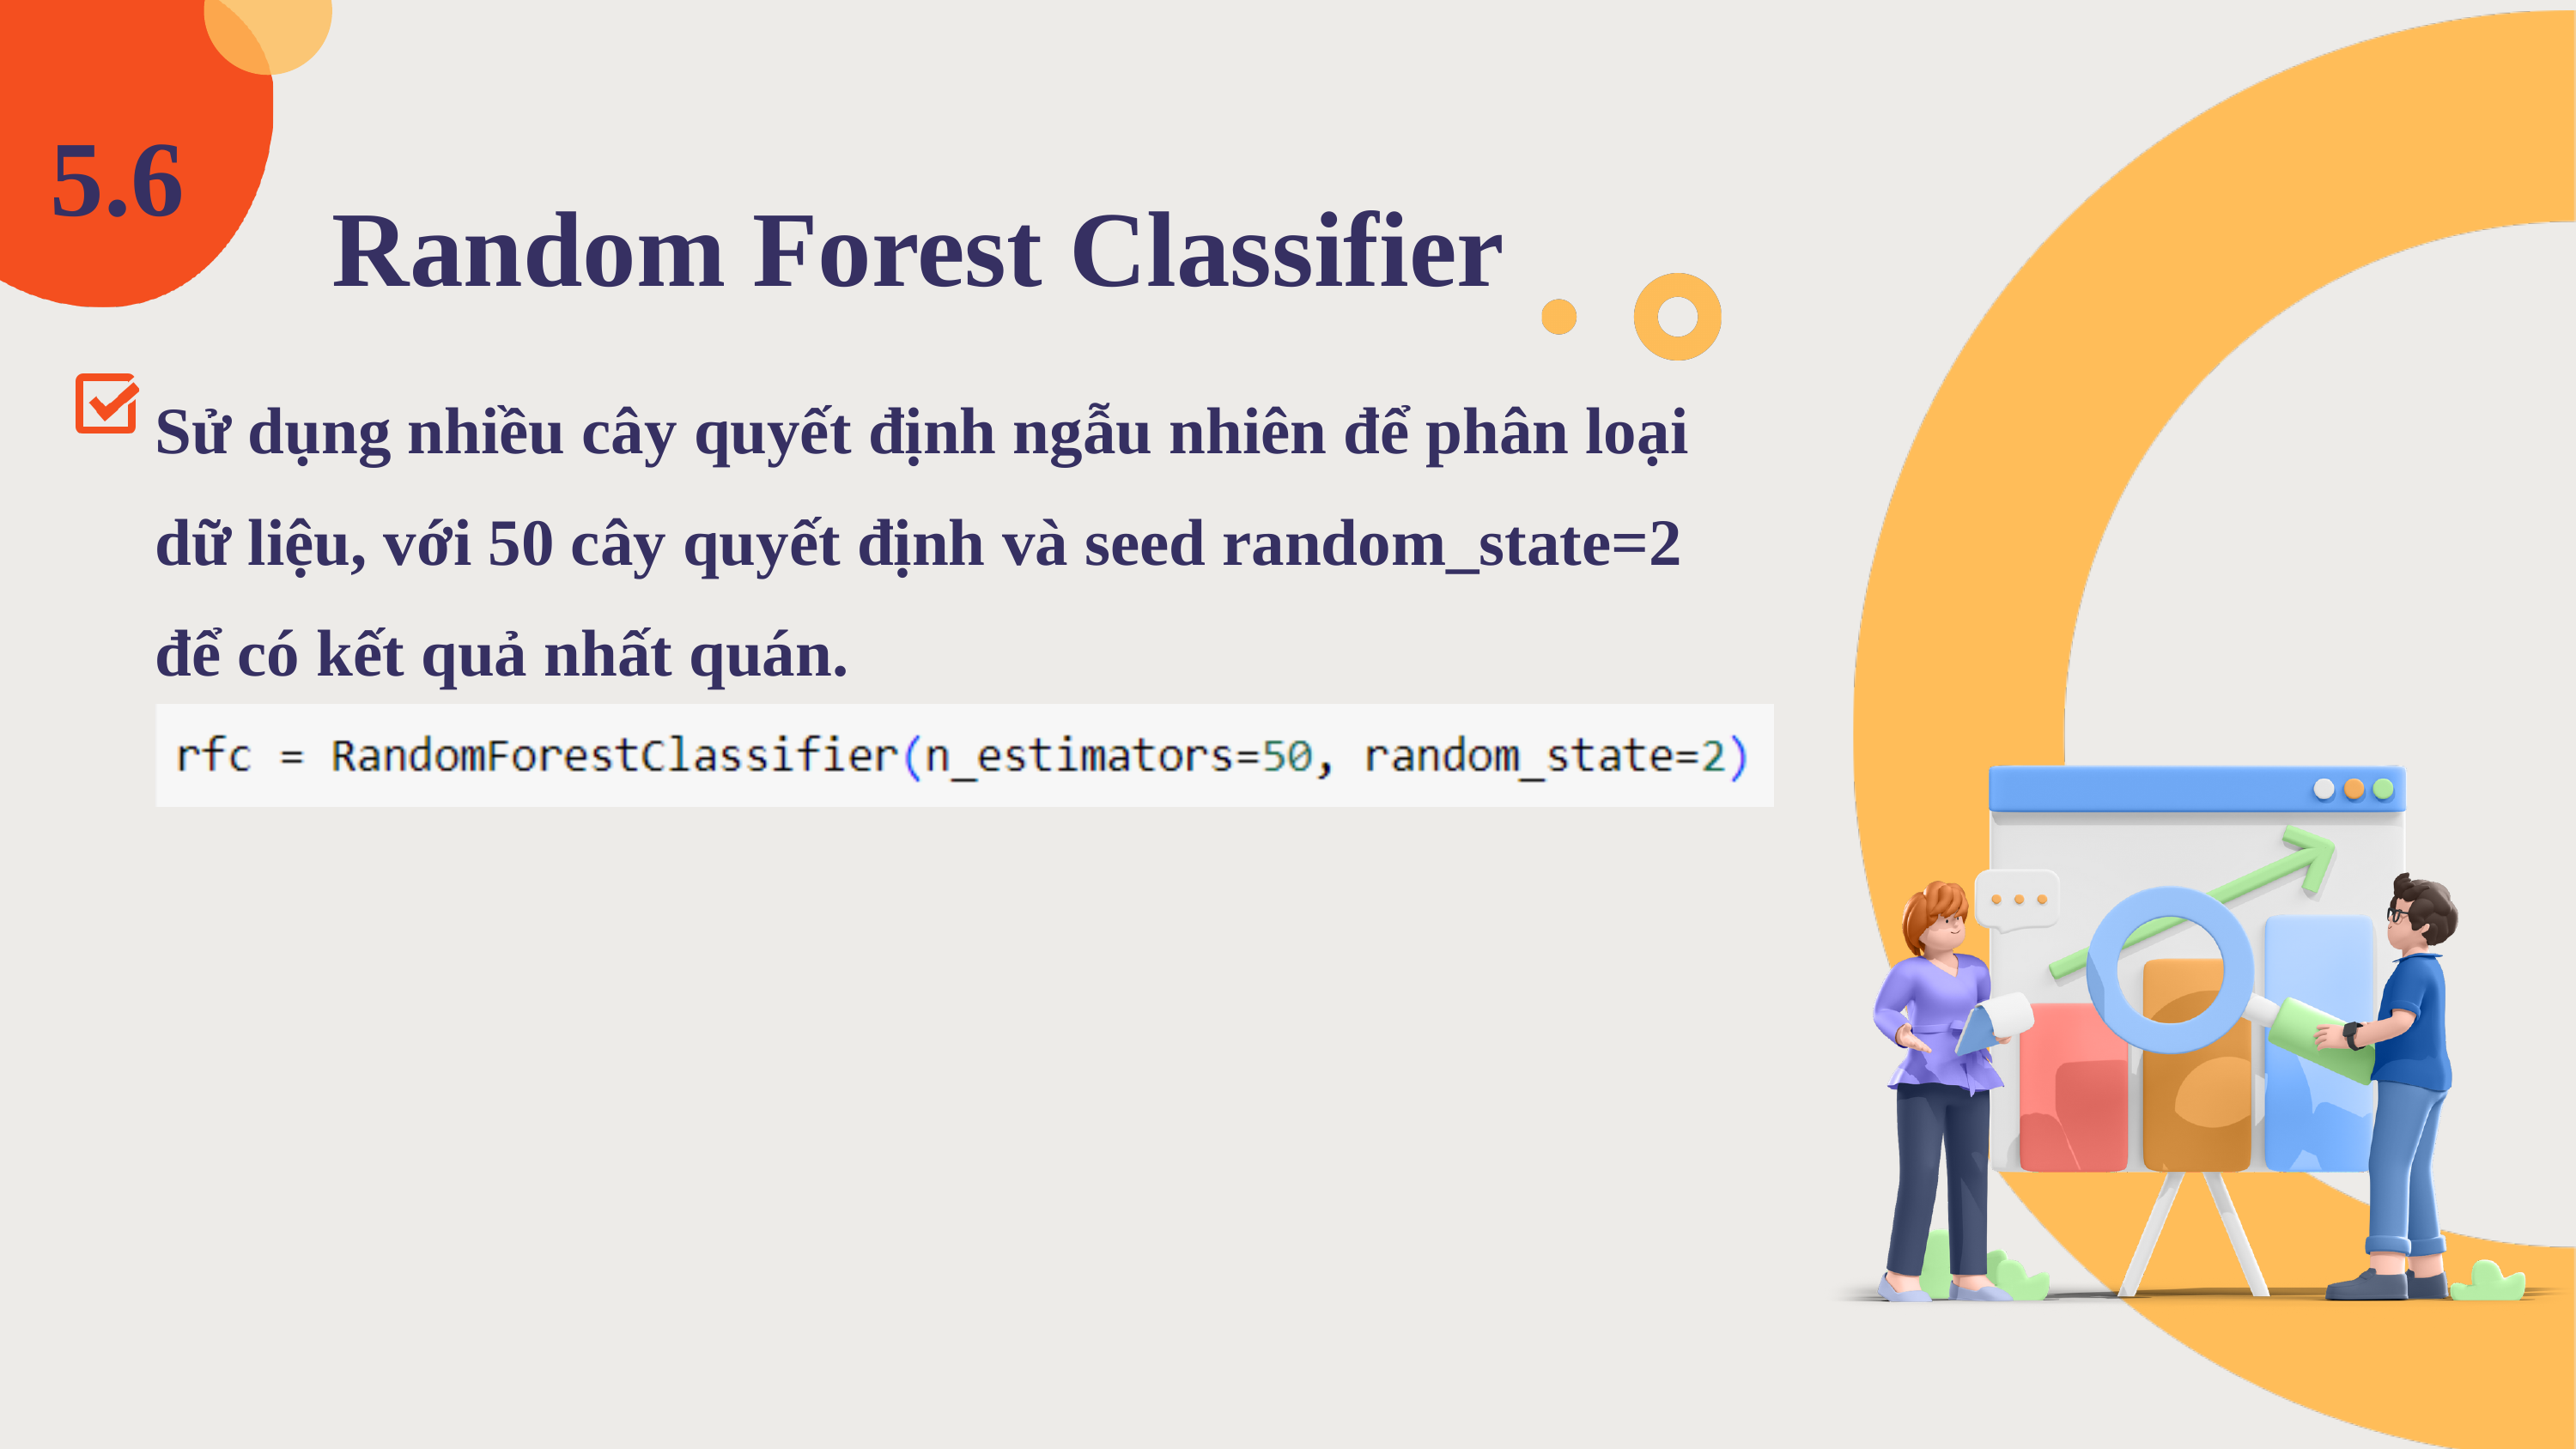

5.6
Random Forest Classifier

Sử dụng nhiều cây quyết định ngẫu nhiên để phân loại dữ liệu, với 50 cây quyết định và seed random_state=2 để có kết quả nhất quán.